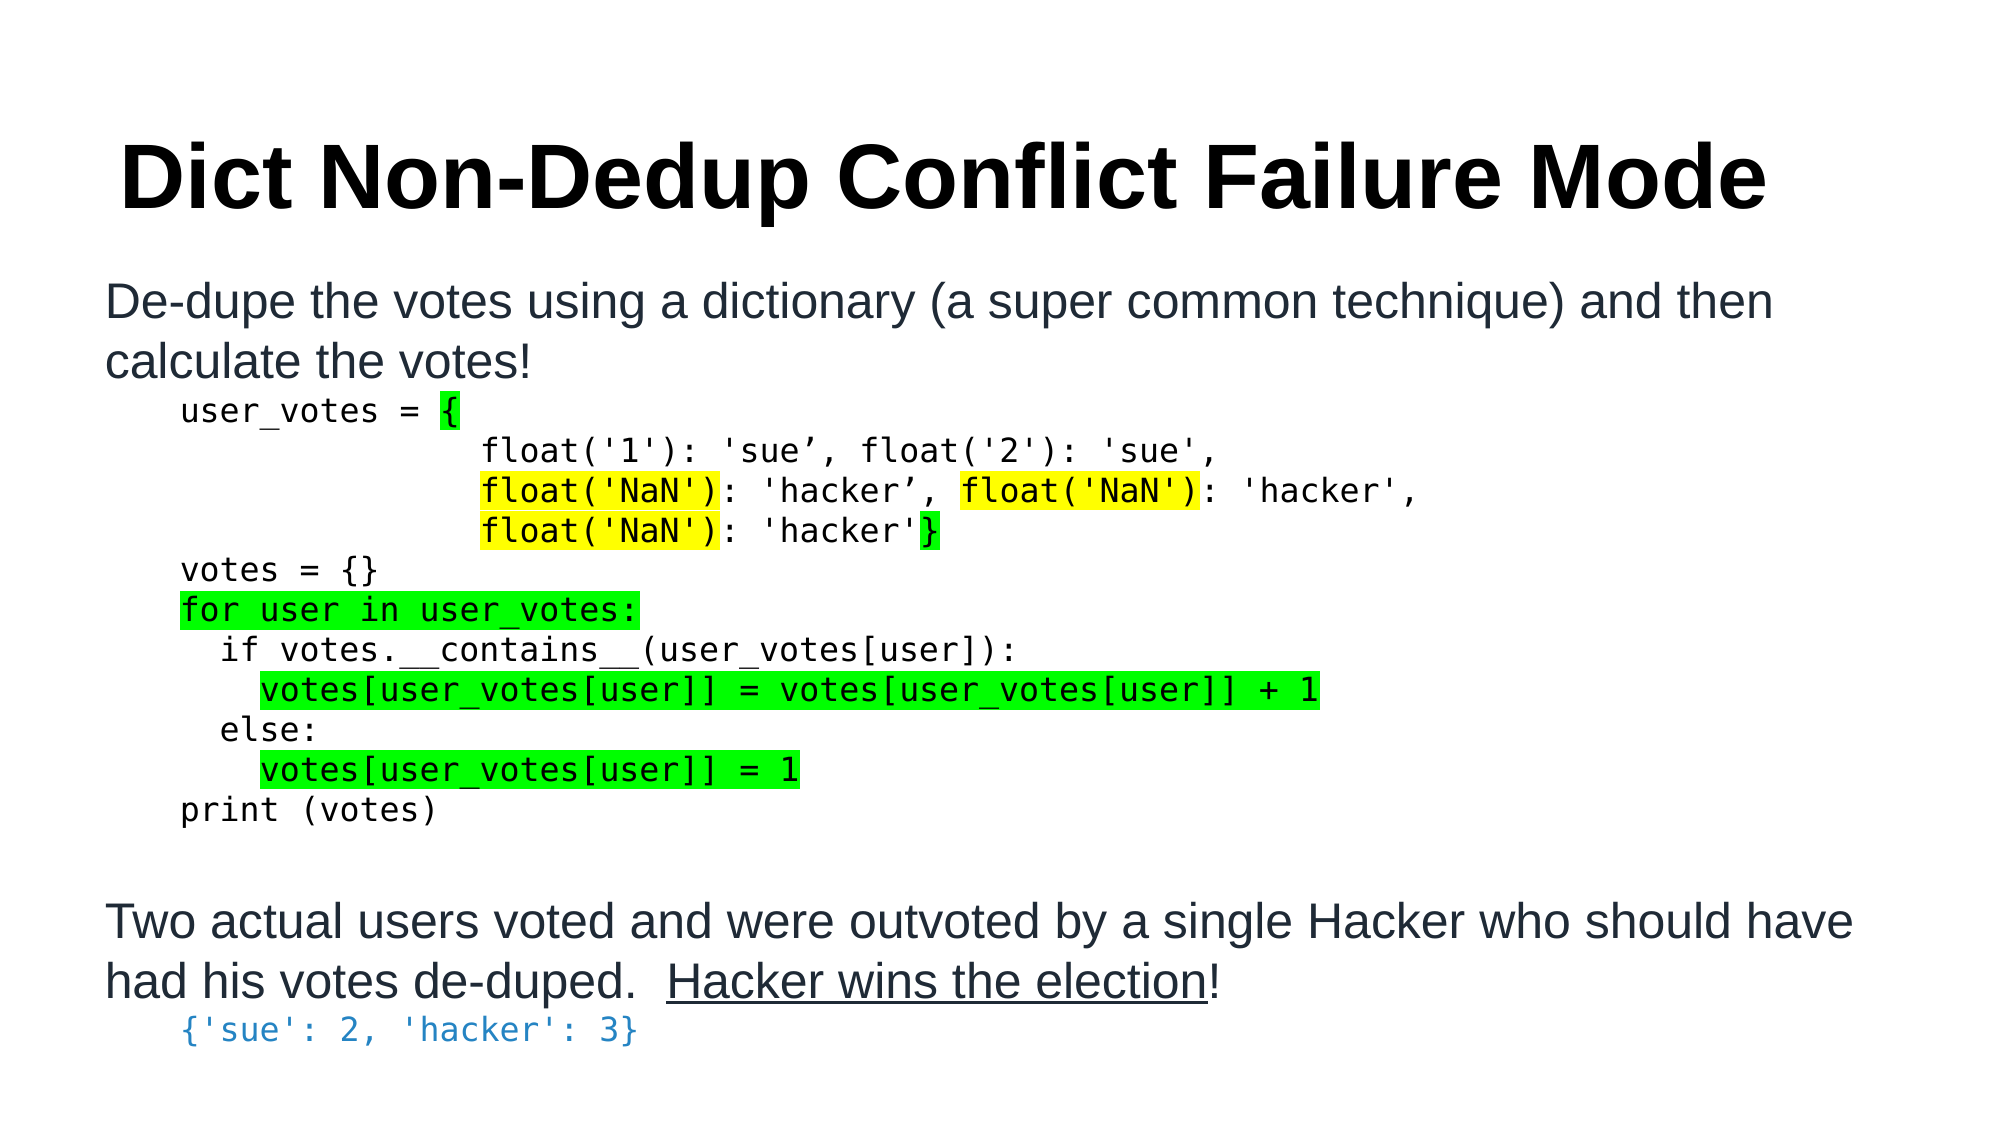

Dict Non-Dedup Conflict Failure Mode
De-dupe the votes using a dictionary (a super common technique) and then calculate the votes!
user_votes = {
               float('1'): 'sue’, float('2'): 'sue',
               float('NaN'): 'hacker’, float('NaN'): 'hacker',
               float('NaN'): 'hacker'}
votes = {}
for user in user_votes:
  if votes.__contains__(user_votes[user]):
    votes[user_votes[user]] = votes[user_votes[user]] + 1
  else:
    votes[user_votes[user]] = 1
print (votes)

Two actual users voted and were outvoted by a single Hacker who should have had his votes de-duped.  Hacker wins the election!
{'sue': 2, 'hacker': 3}